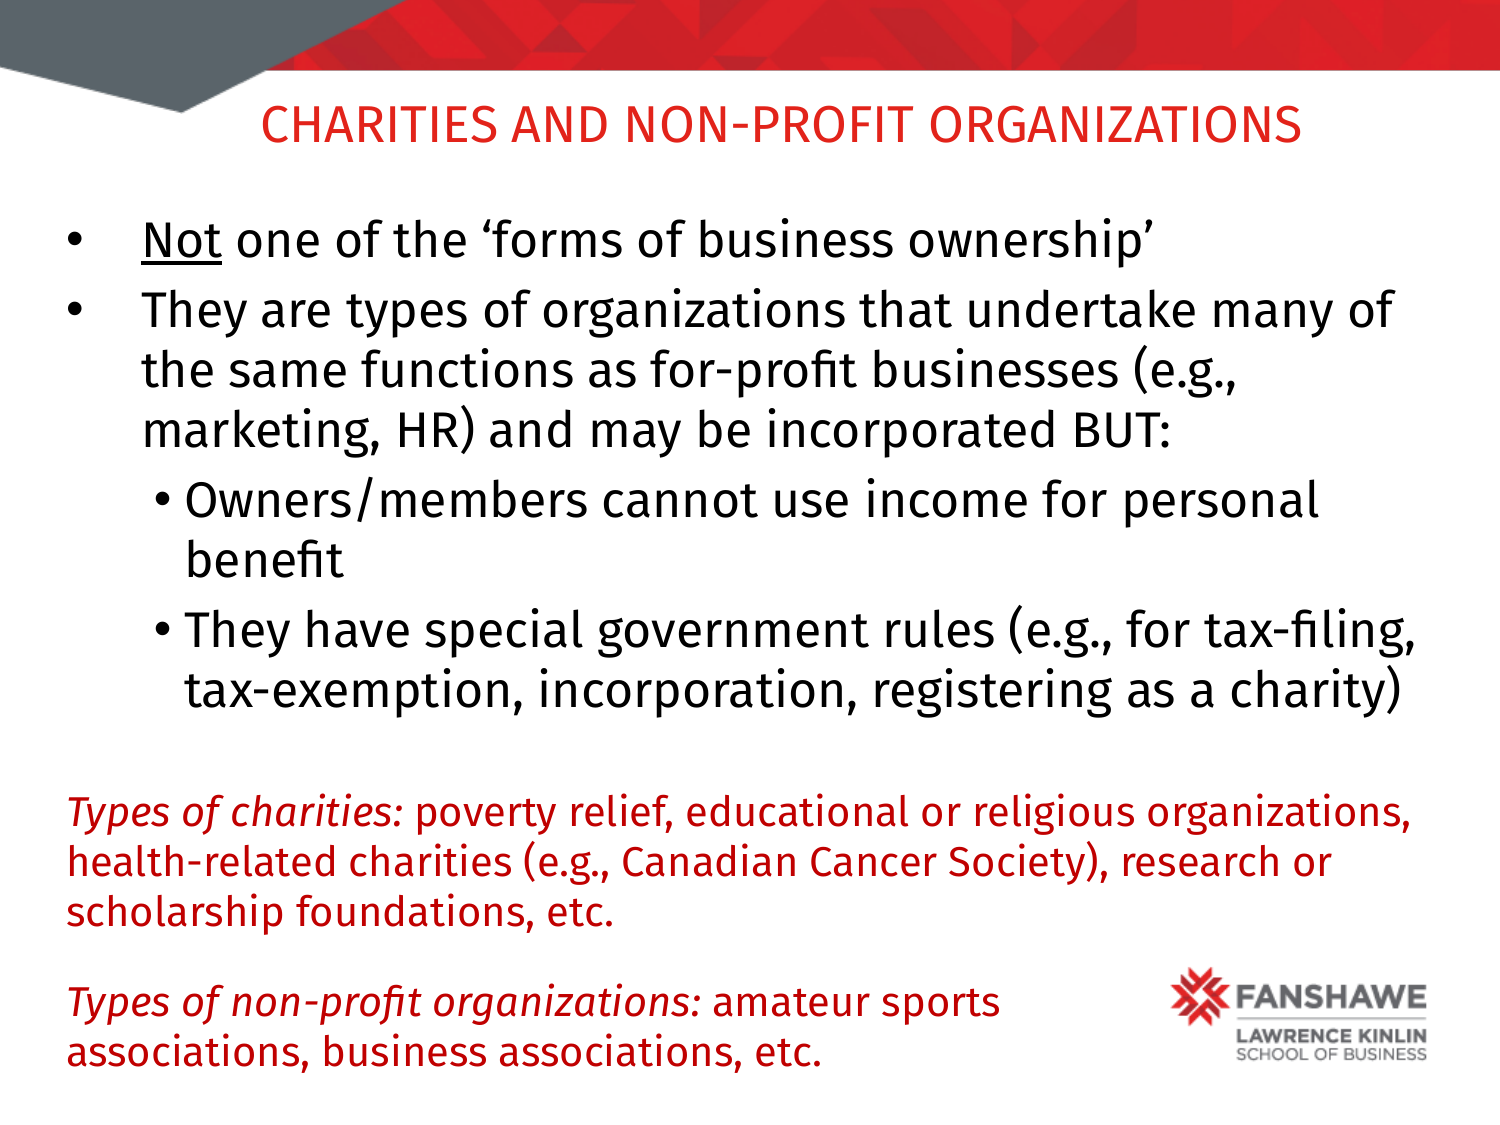

# Charities and non-profit organizations
Not one of the ‘forms of business ownership’
They are types of organizations that undertake many of the same functions as for-profit businesses (e.g., marketing, HR) and may be incorporated BUT:
Owners/members cannot use income for personal benefit
They have special government rules (e.g., for tax-filing, tax-exemption, incorporation, registering as a charity)

Types of charities: poverty relief, educational or religious organizations, health-related charities (e.g., Canadian Cancer Society), research or scholarship foundations, etc.

Types of non-profit organizations: amateur sports
associations, business associations, etc.